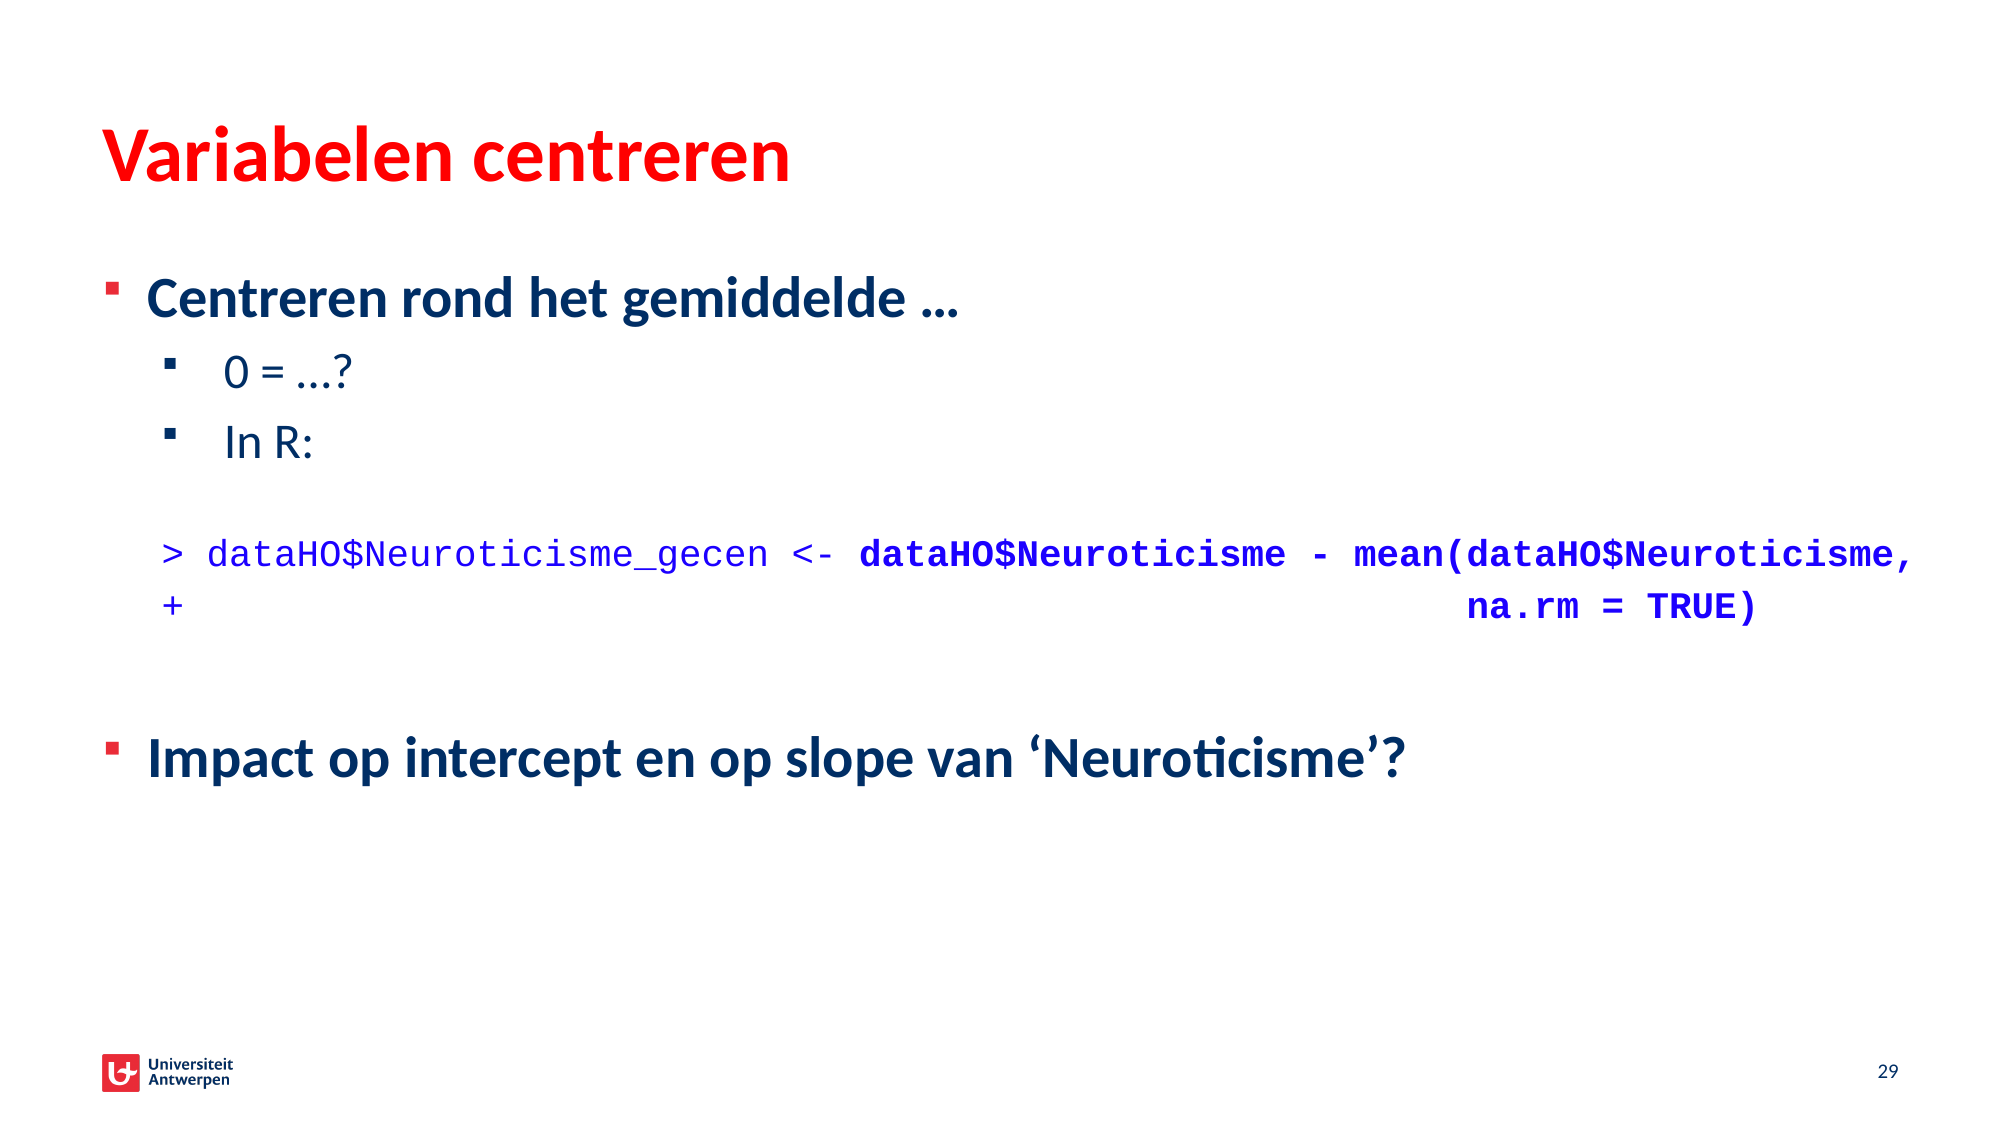

# Variabelen centreren
Centreren rond het gemiddelde …
0 = …?
In R:

> dataHO$Neuroticisme_gecen <- dataHO$Neuroticisme - mean(dataHO$Neuroticisme,
+                                                         na.rm = TRUE)

Impact op intercept en op slope van ‘Neuroticisme’?

29